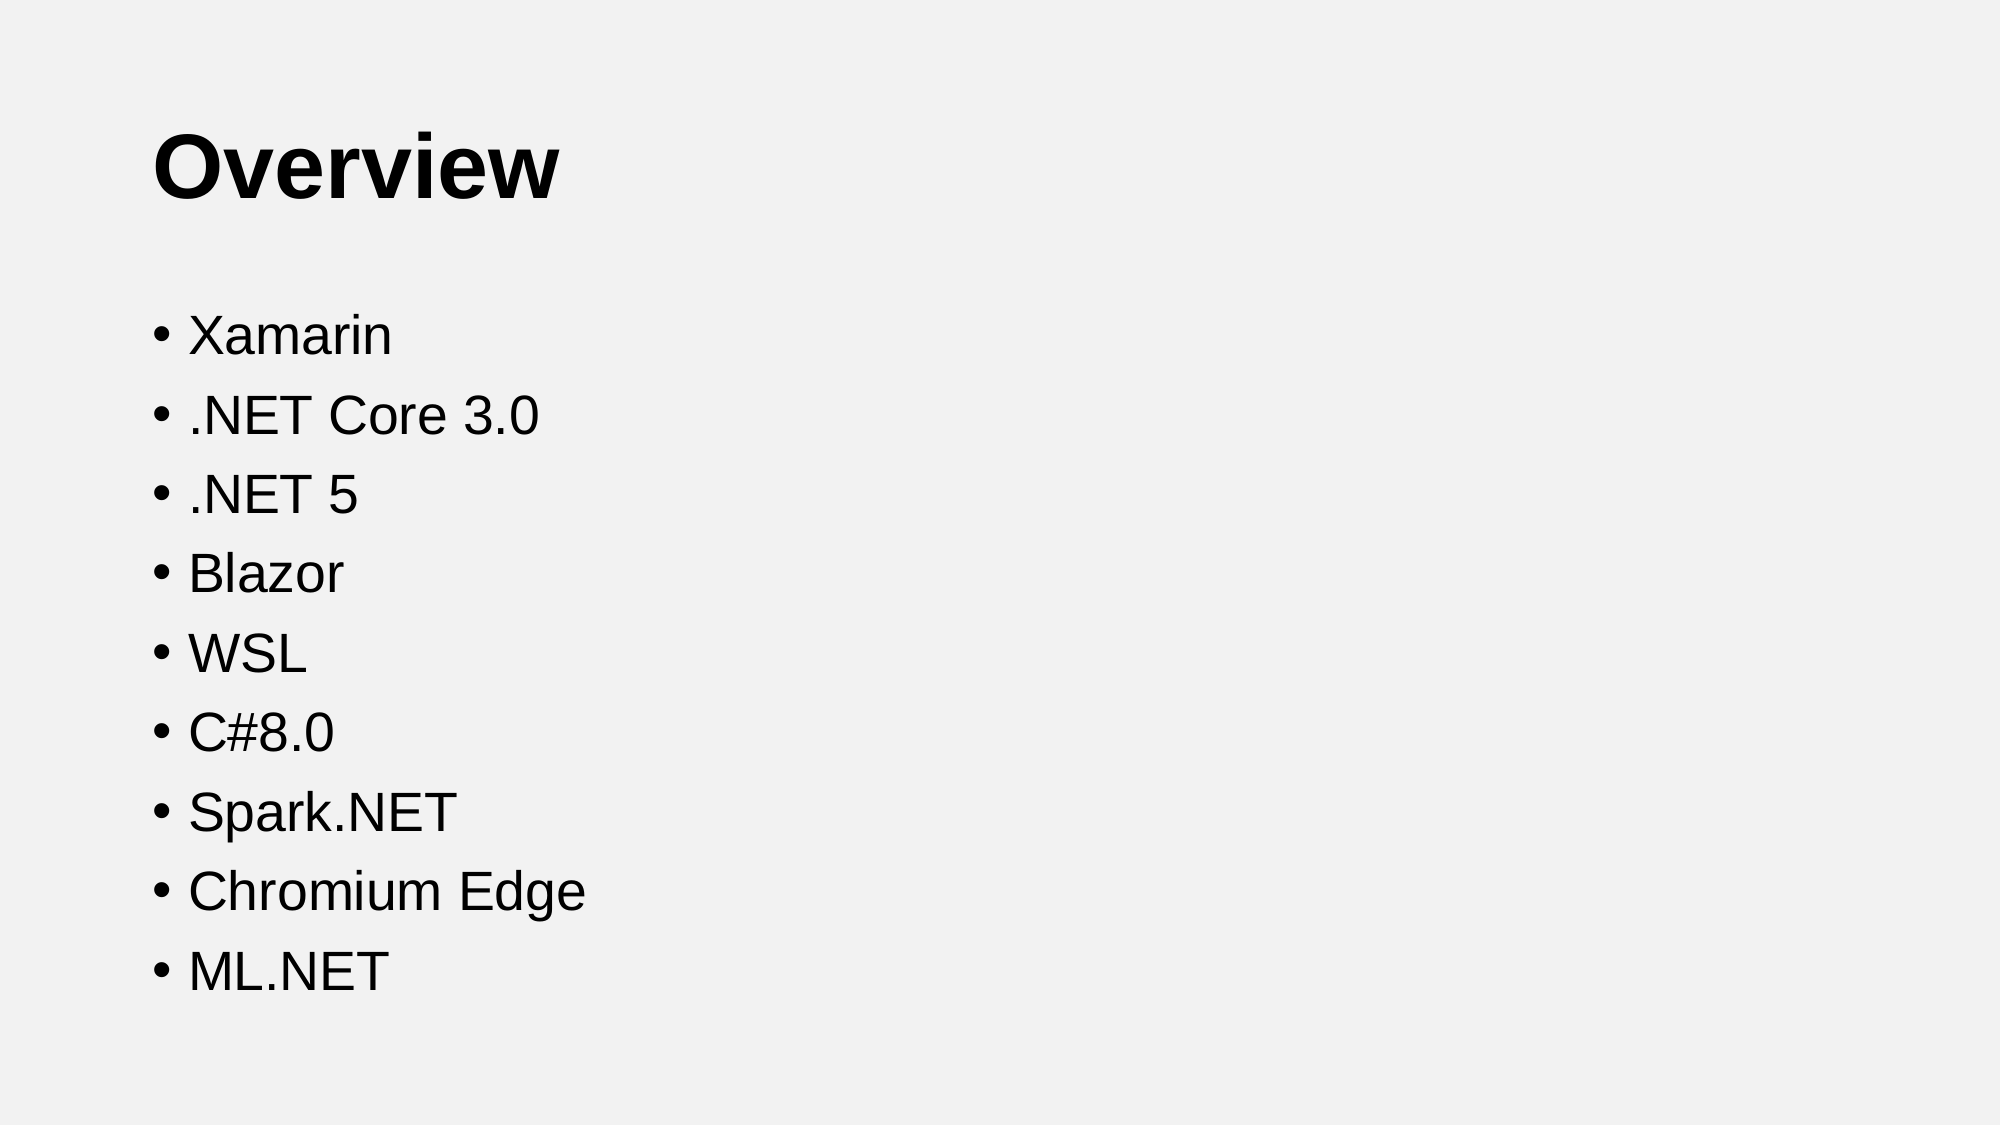

# Overview
Xamarin
.NET Core 3.0
.NET 5
Blazor
WSL
C#8.0
Spark.NET
Chromium Edge
ML.NET